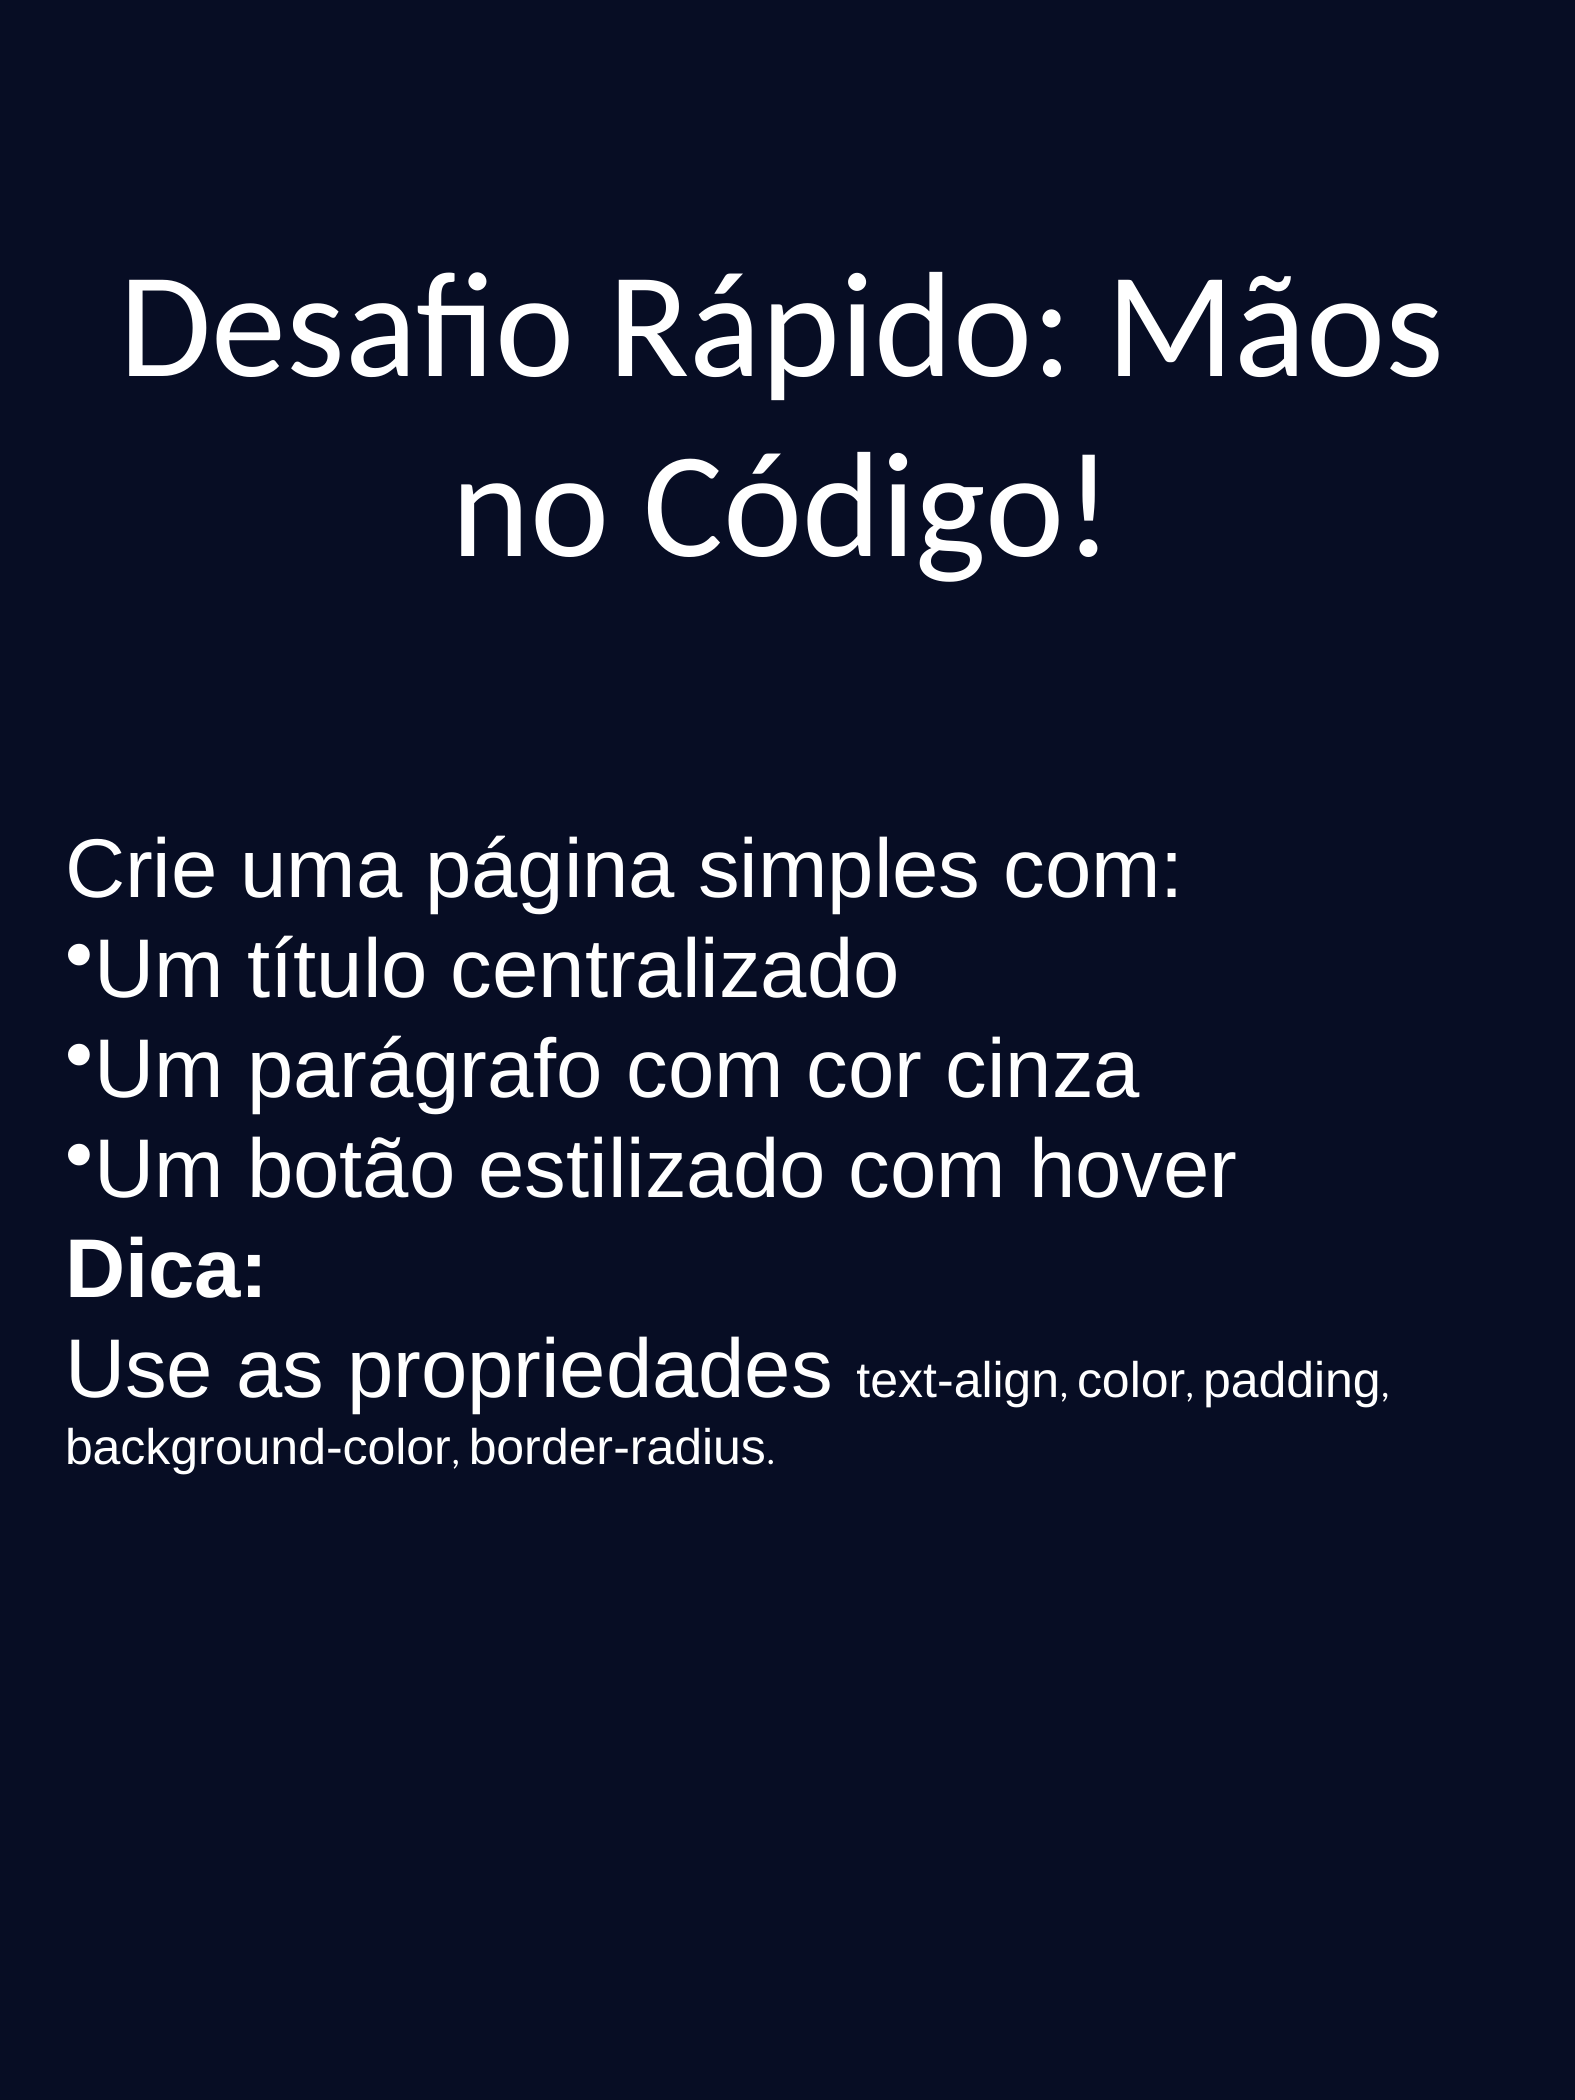

Desafio Rápido: Mãos no Código!
Crie uma página simples com:
Um título centralizado
Um parágrafo com cor cinza
Um botão estilizado com hover
Dica:
Use as propriedades text-align, color, padding, background-color, border-radius.